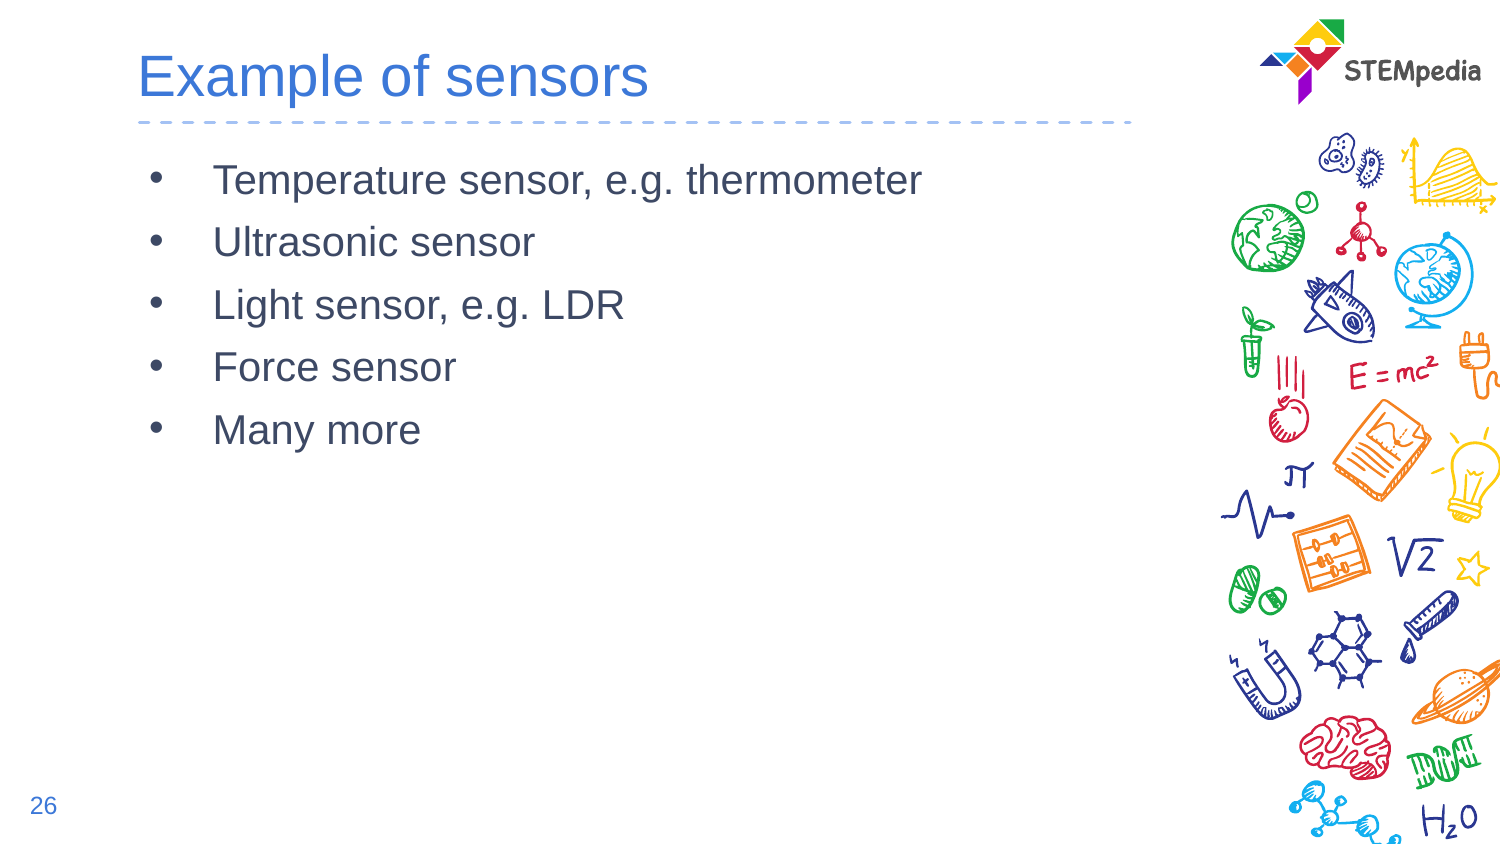

# Example of sensors
Temperature sensor, e.g. thermometer
Ultrasonic sensor
Light sensor, e.g. LDR
Force sensor
Many more
26